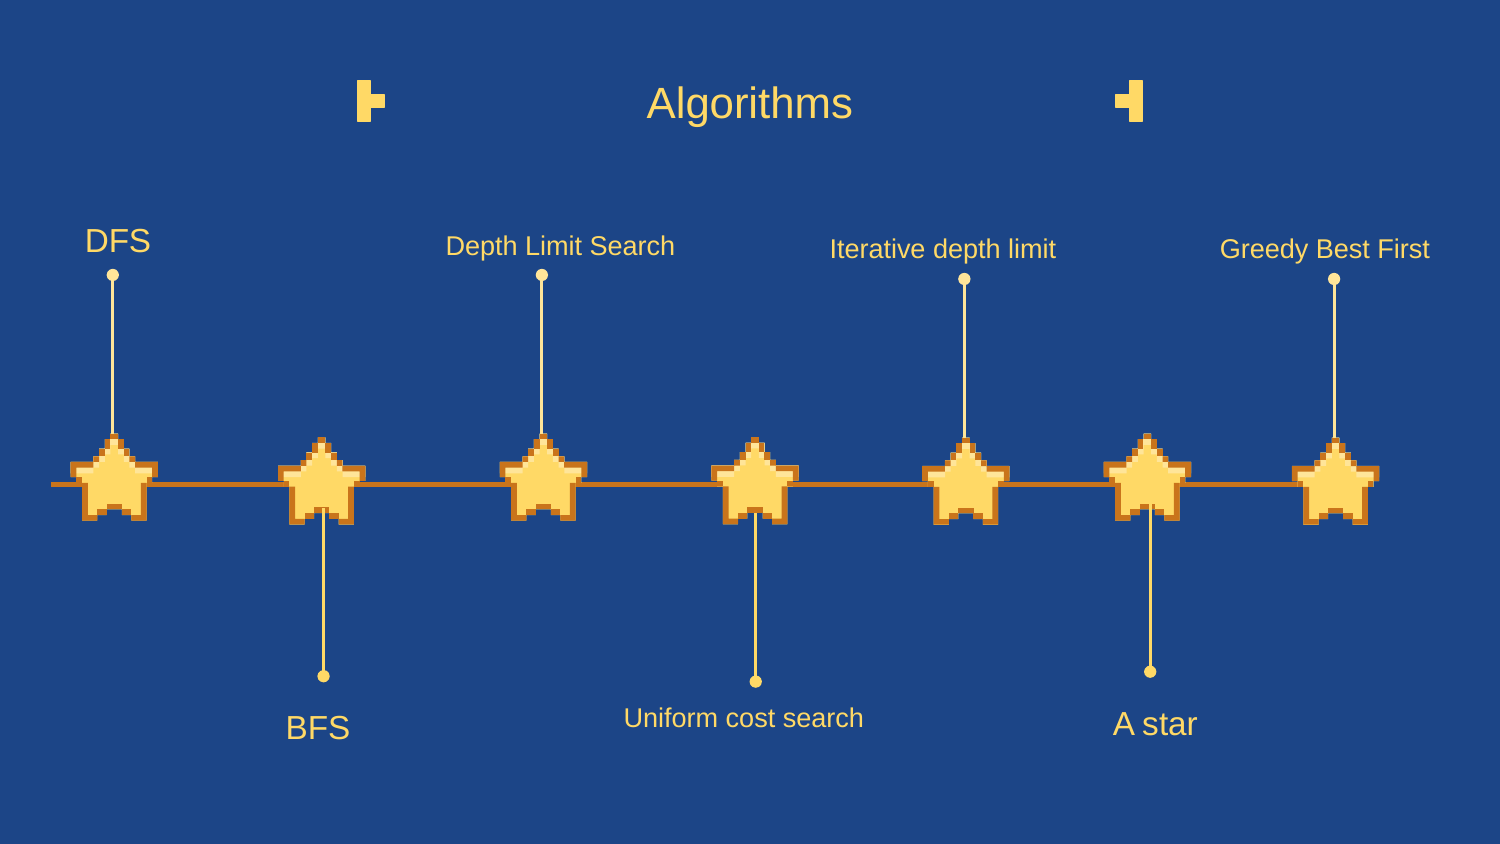

# Algorithms

DFS
Depth Limit Search
Iterative depth limit
Greedy Best First

Uniform cost search
A star
BFS